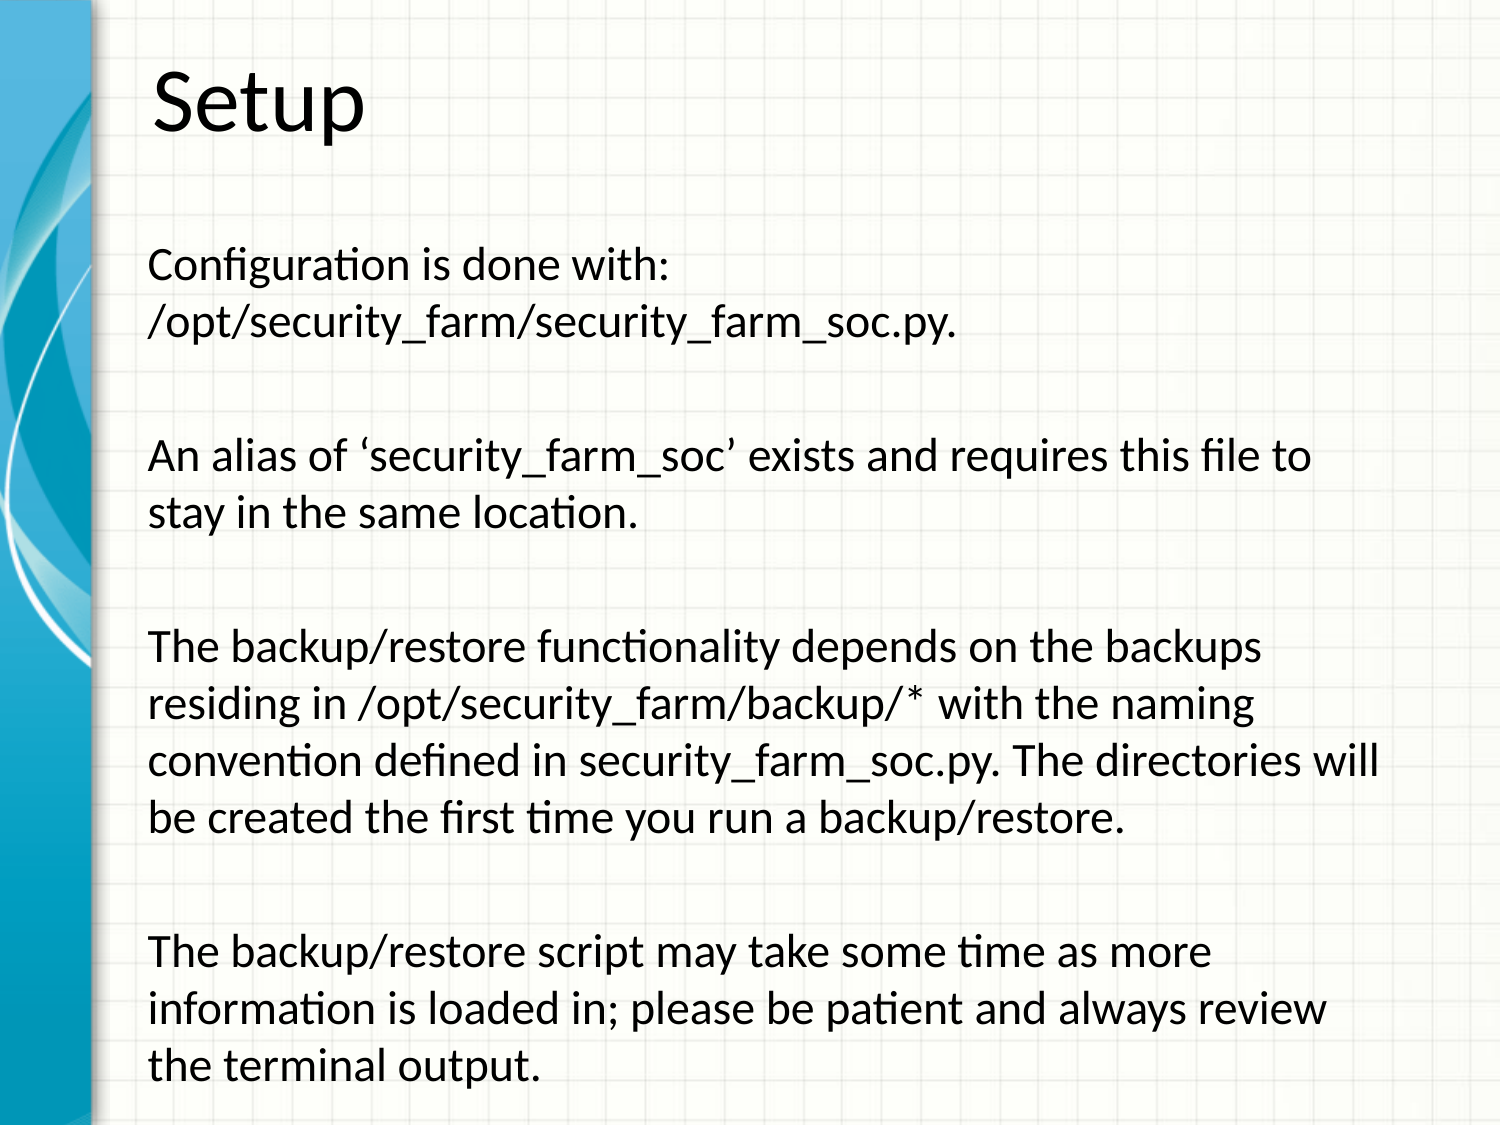

# Setup
Configuration is done with: /opt/security_farm/security_farm_soc.py.

An alias of ‘security_farm_soc’ exists and requires this file to stay in the same location.

The backup/restore functionality depends on the backups residing in /opt/security_farm/backup/* with the naming convention defined in security_farm_soc.py. The directories will be created the first time you run a backup/restore.

The backup/restore script may take some time as more information is loaded in; please be patient and always review the terminal output.